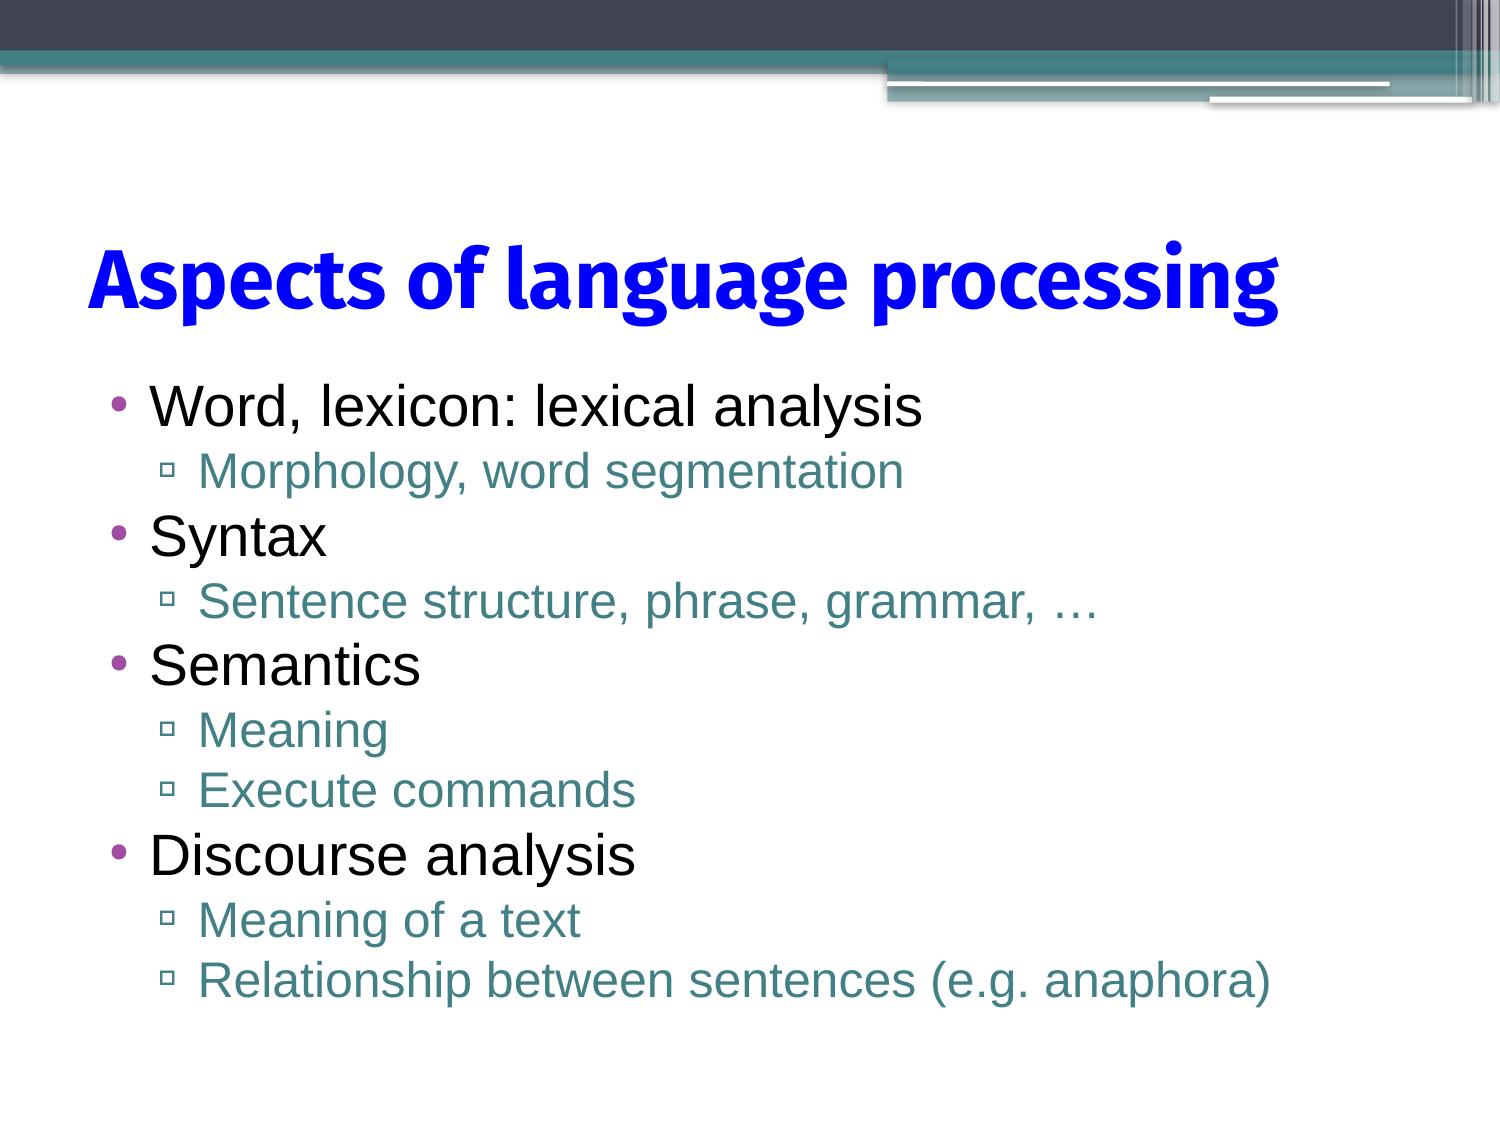

# Aspects of language processing
Word, lexicon: lexical analysis
Morphology, word segmentation
Syntax
Sentence structure, phrase, grammar, …
Semantics
Meaning
Execute commands
Discourse analysis
Meaning of a text
Relationship between sentences (e.g. anaphora)